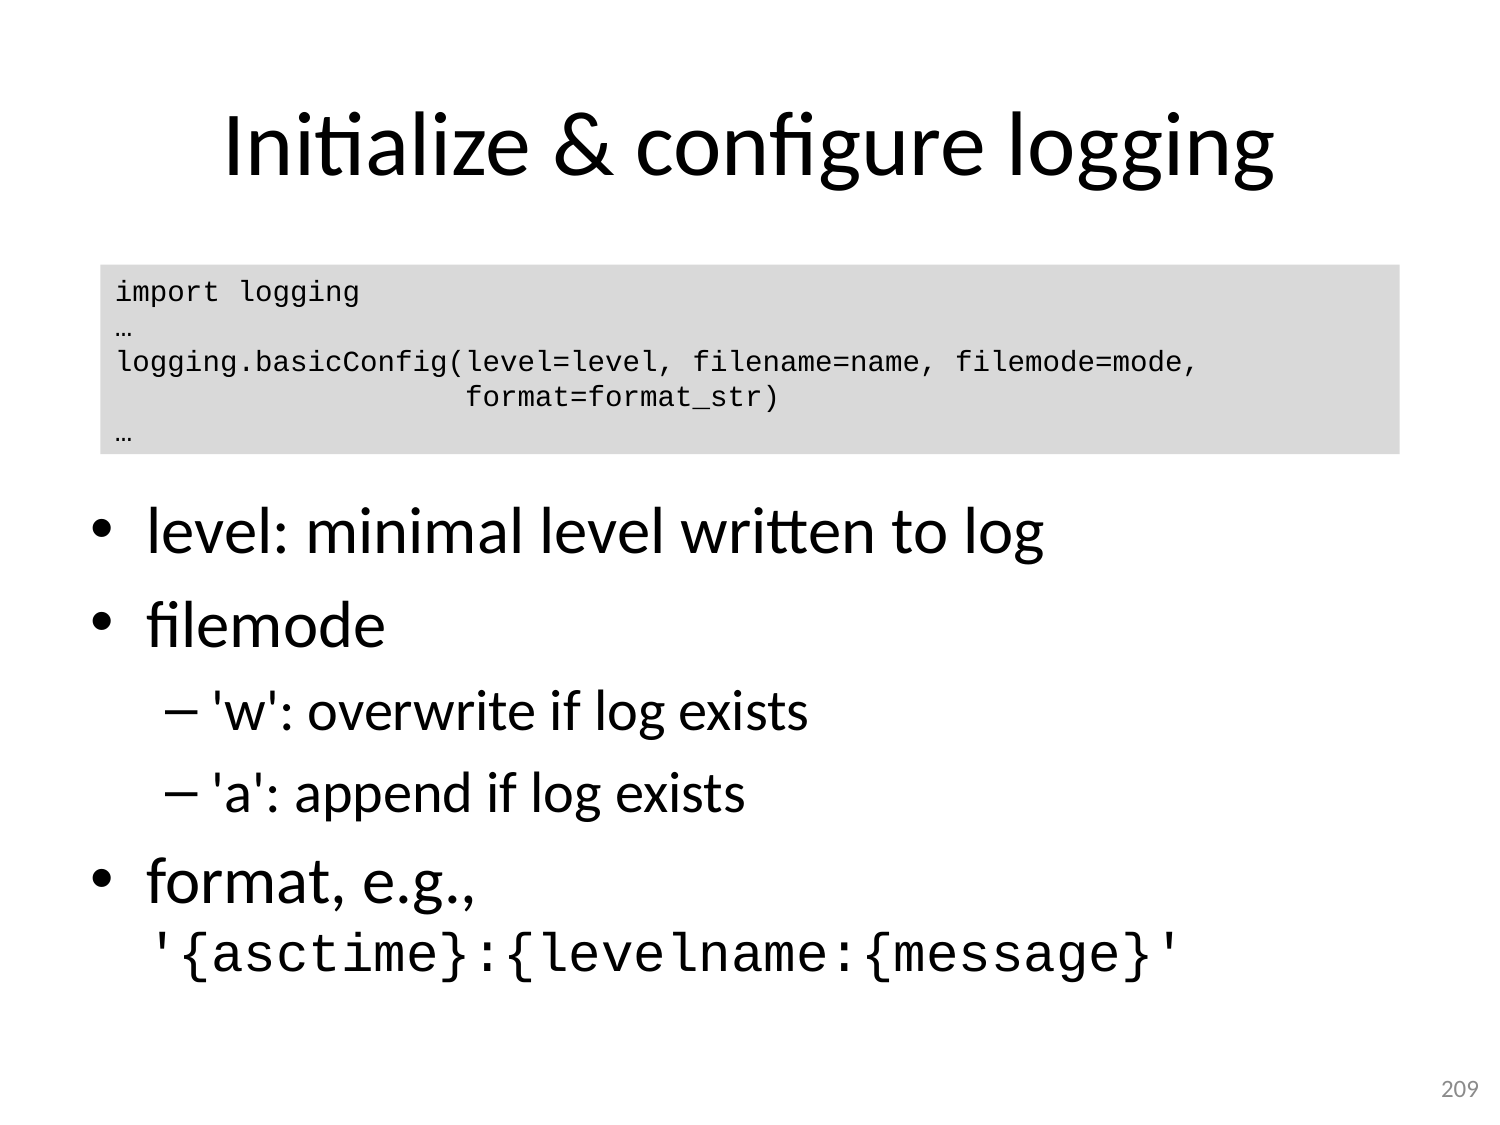

# Initialize & configure logging
import logging
…
logging.basicConfig(level=level, filename=name, filemode=mode,
                    format=format_str)
…
level: minimal level written to log
filemode
'w': overwrite if log exists
'a': append if log exists
format, e.g.,
'{asctime}:{levelname:{message}'

209